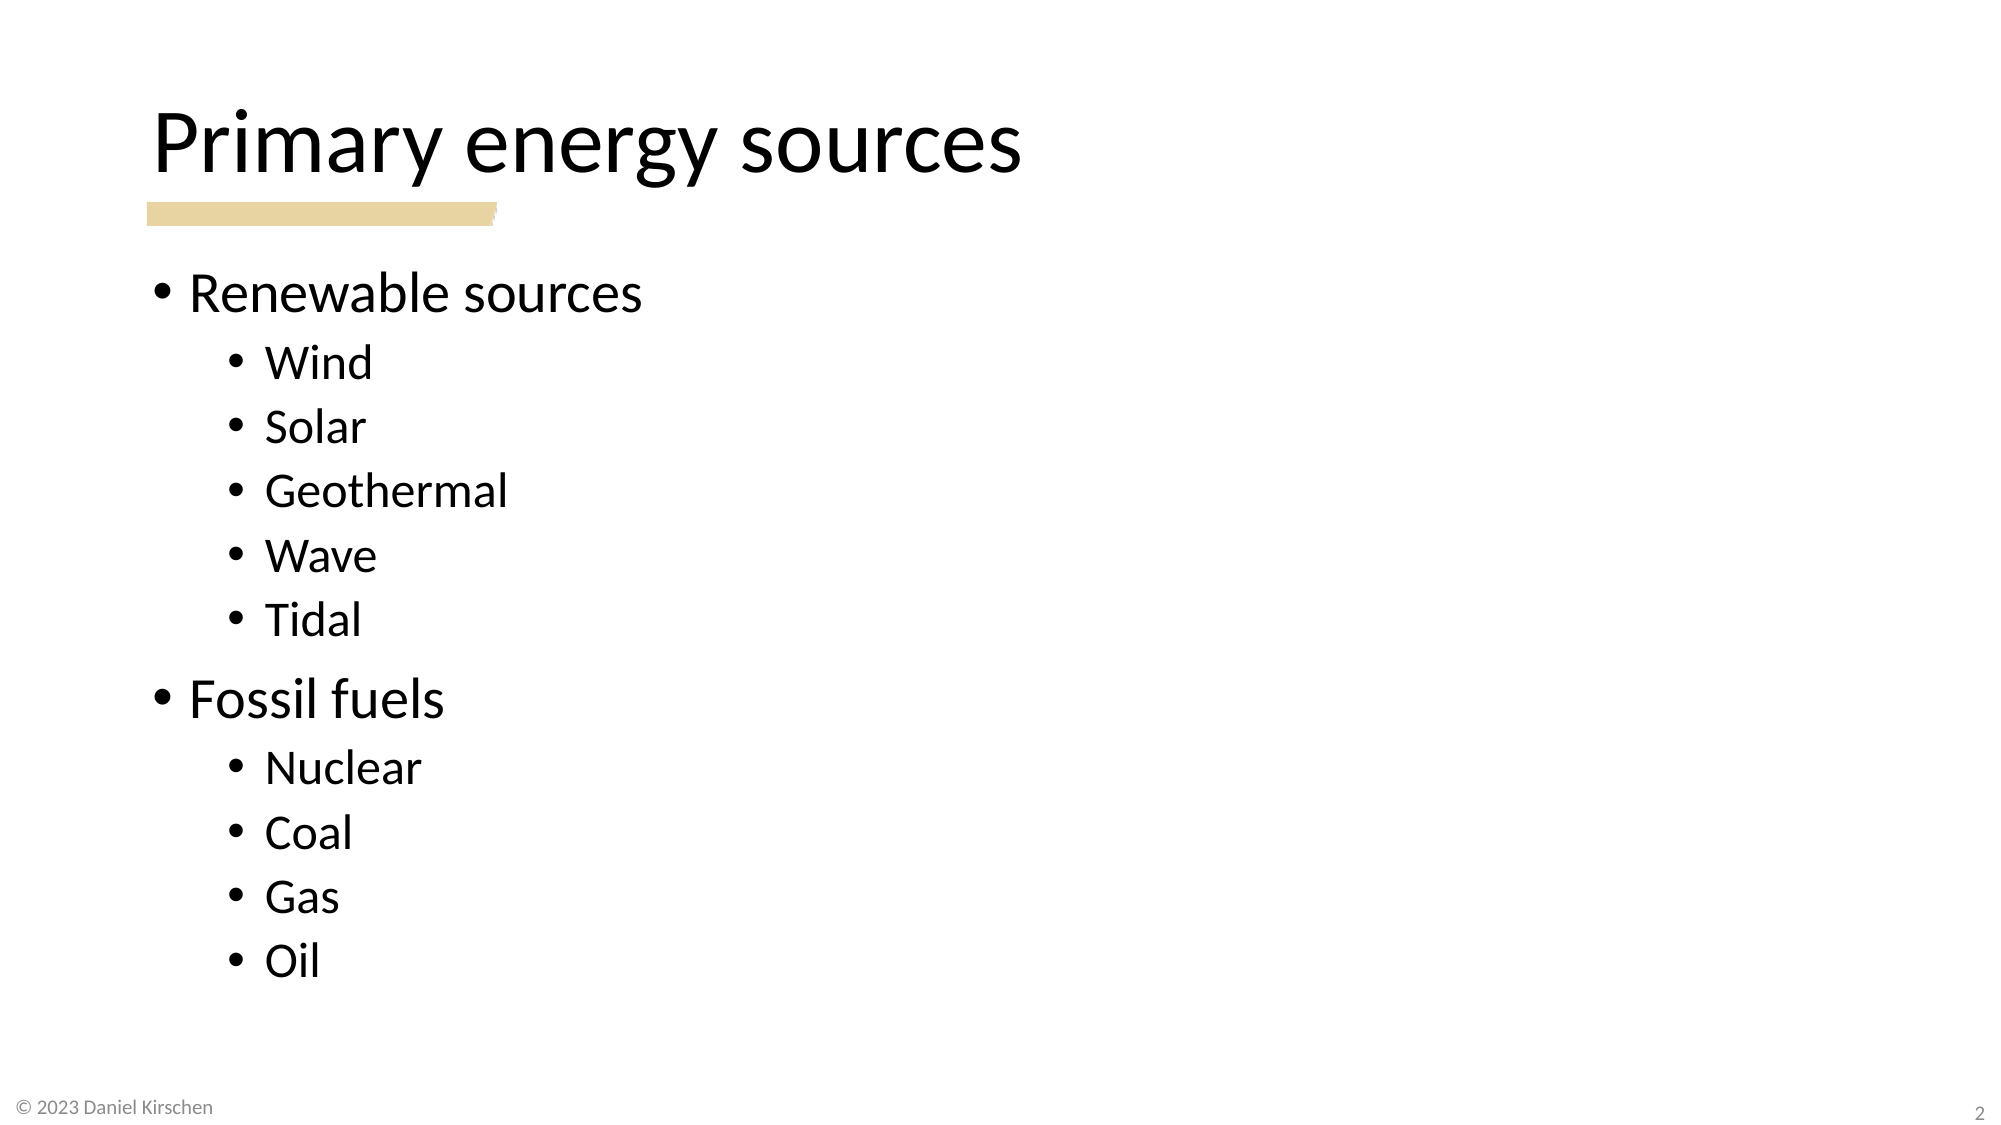

# Primary energy sources
Renewable sources
Wind
Solar
Geothermal
Wave
Tidal
Fossil fuels
Nuclear
Coal
Gas
Oil
© 2023 Daniel Kirschen
2